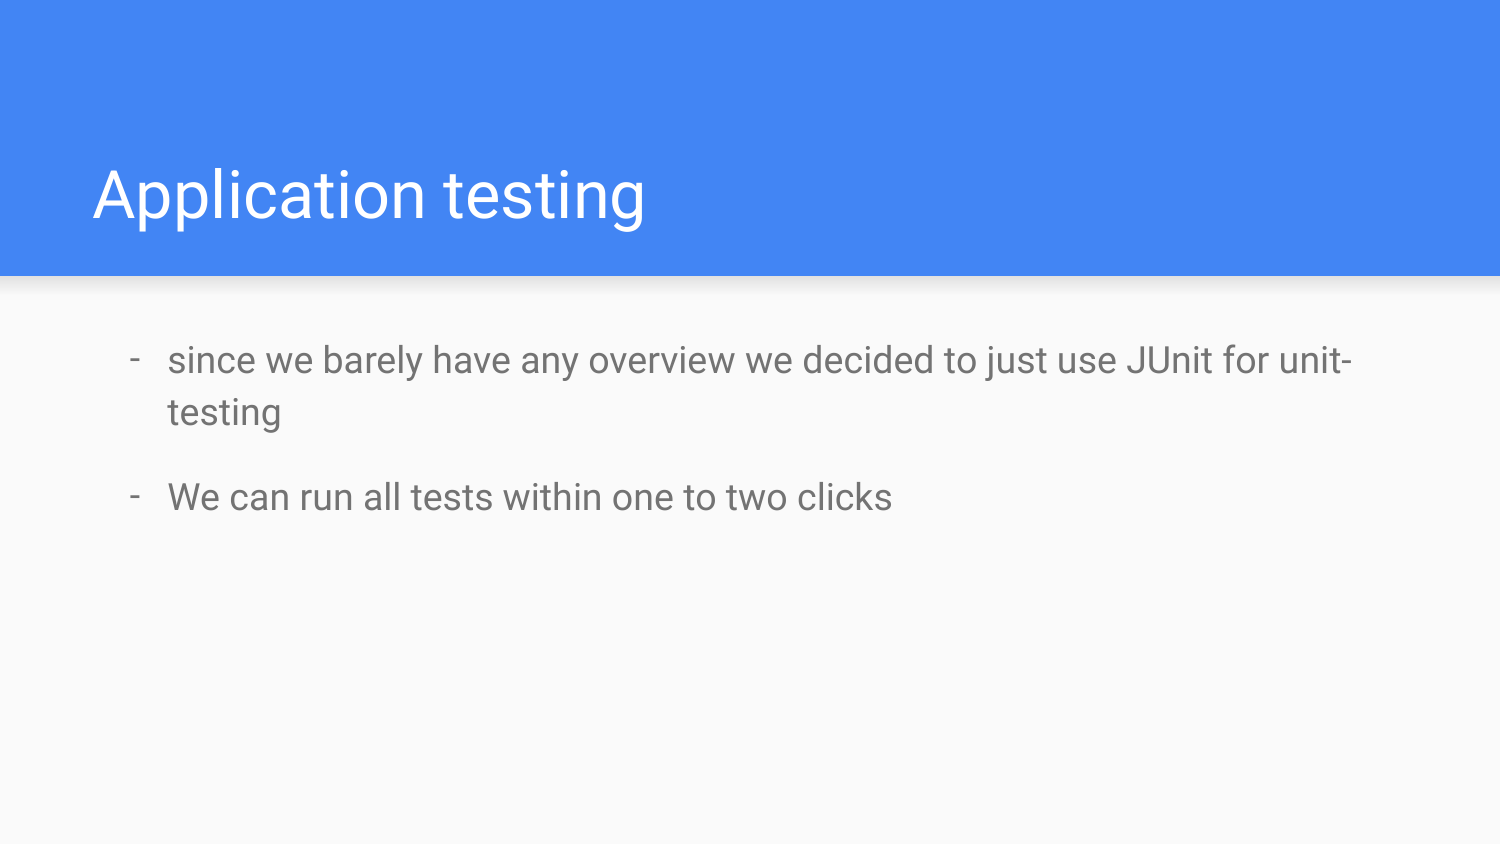

# Application testing
since we barely have any overview we decided to just use JUnit for unit-testing
We can run all tests within one to two clicks